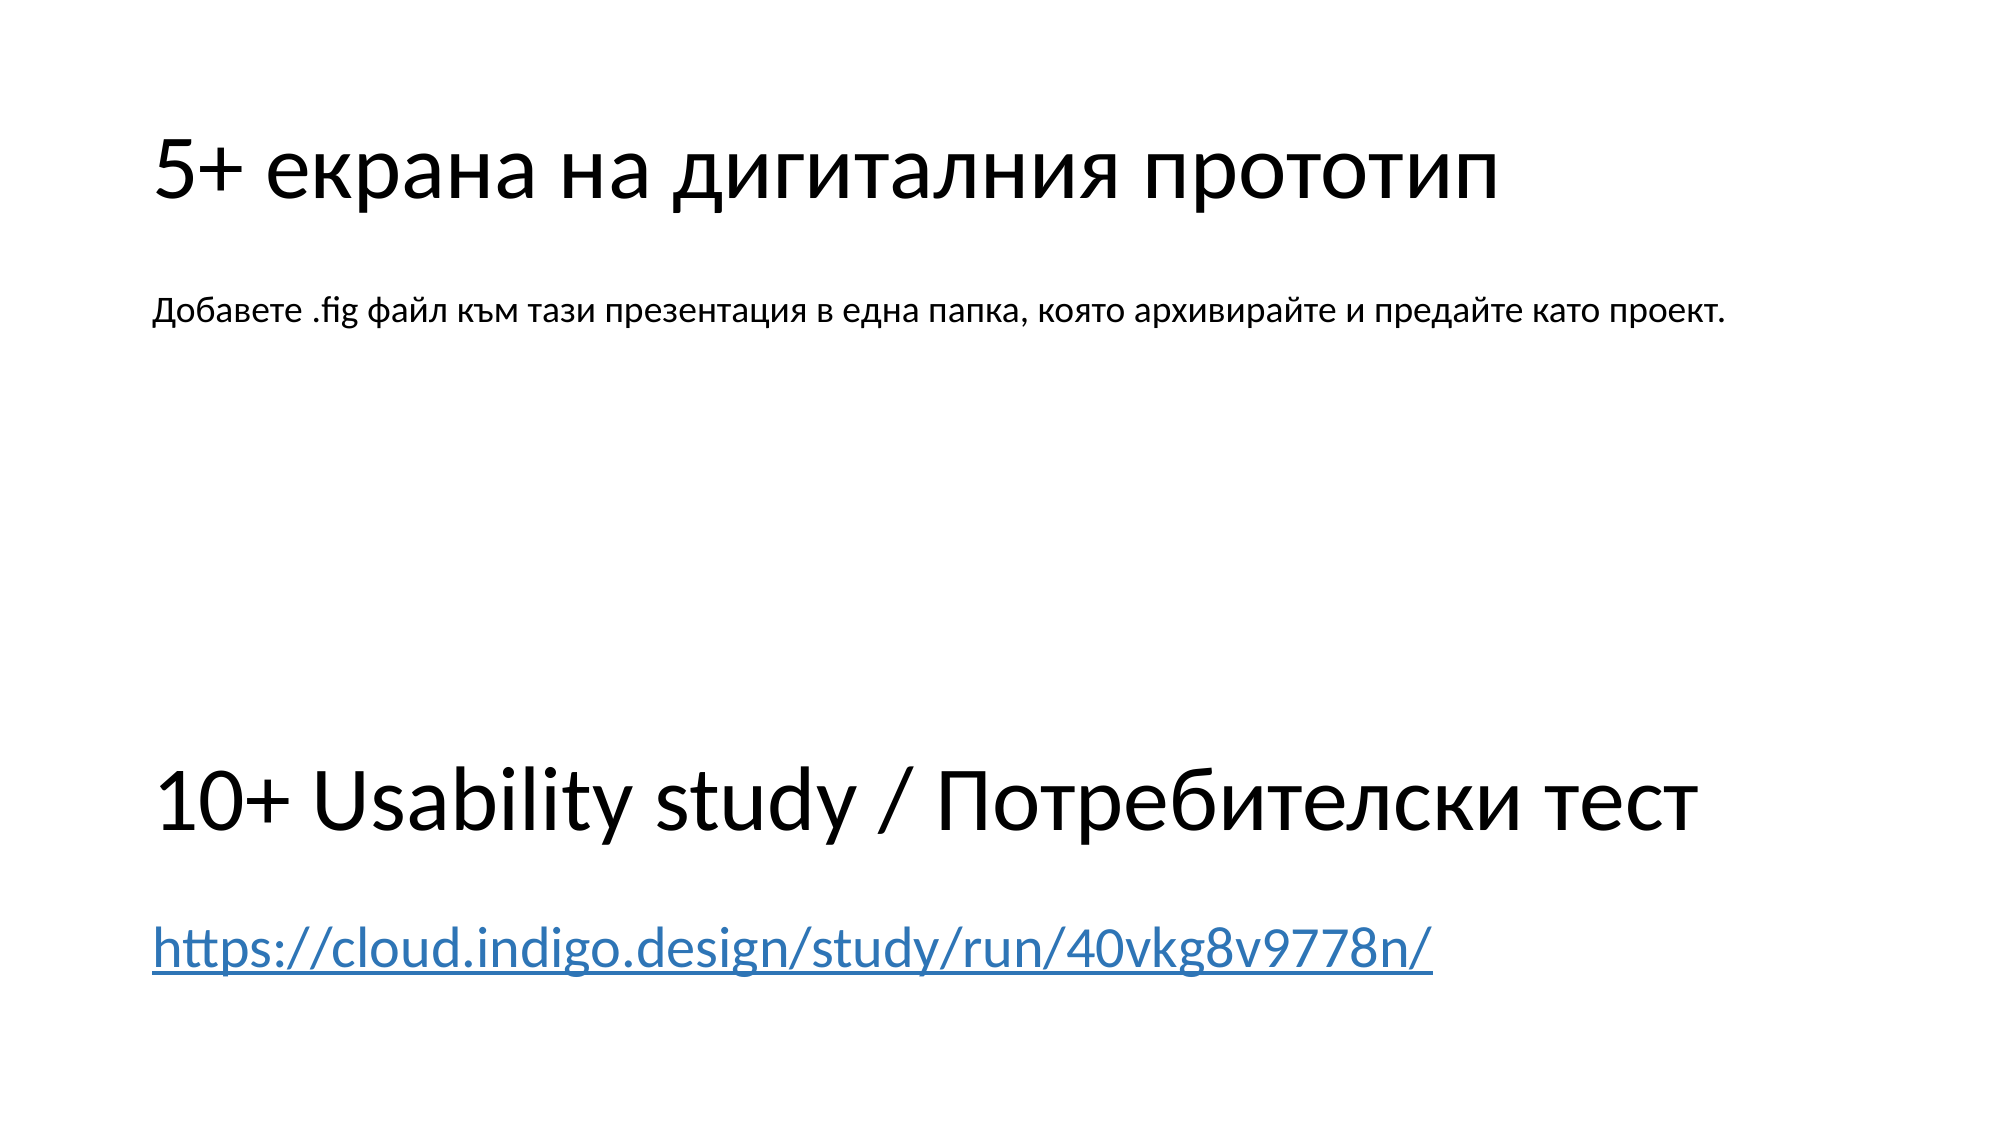

# 5+ екрана на дигиталния прототип
Добавете .fig файл към тази презентация в една папка, която архивирайте и предайте като проект.

10+ Usability study / Потребителски тест
https://cloud.indigo.design/study/run/40vkg8v9778n/